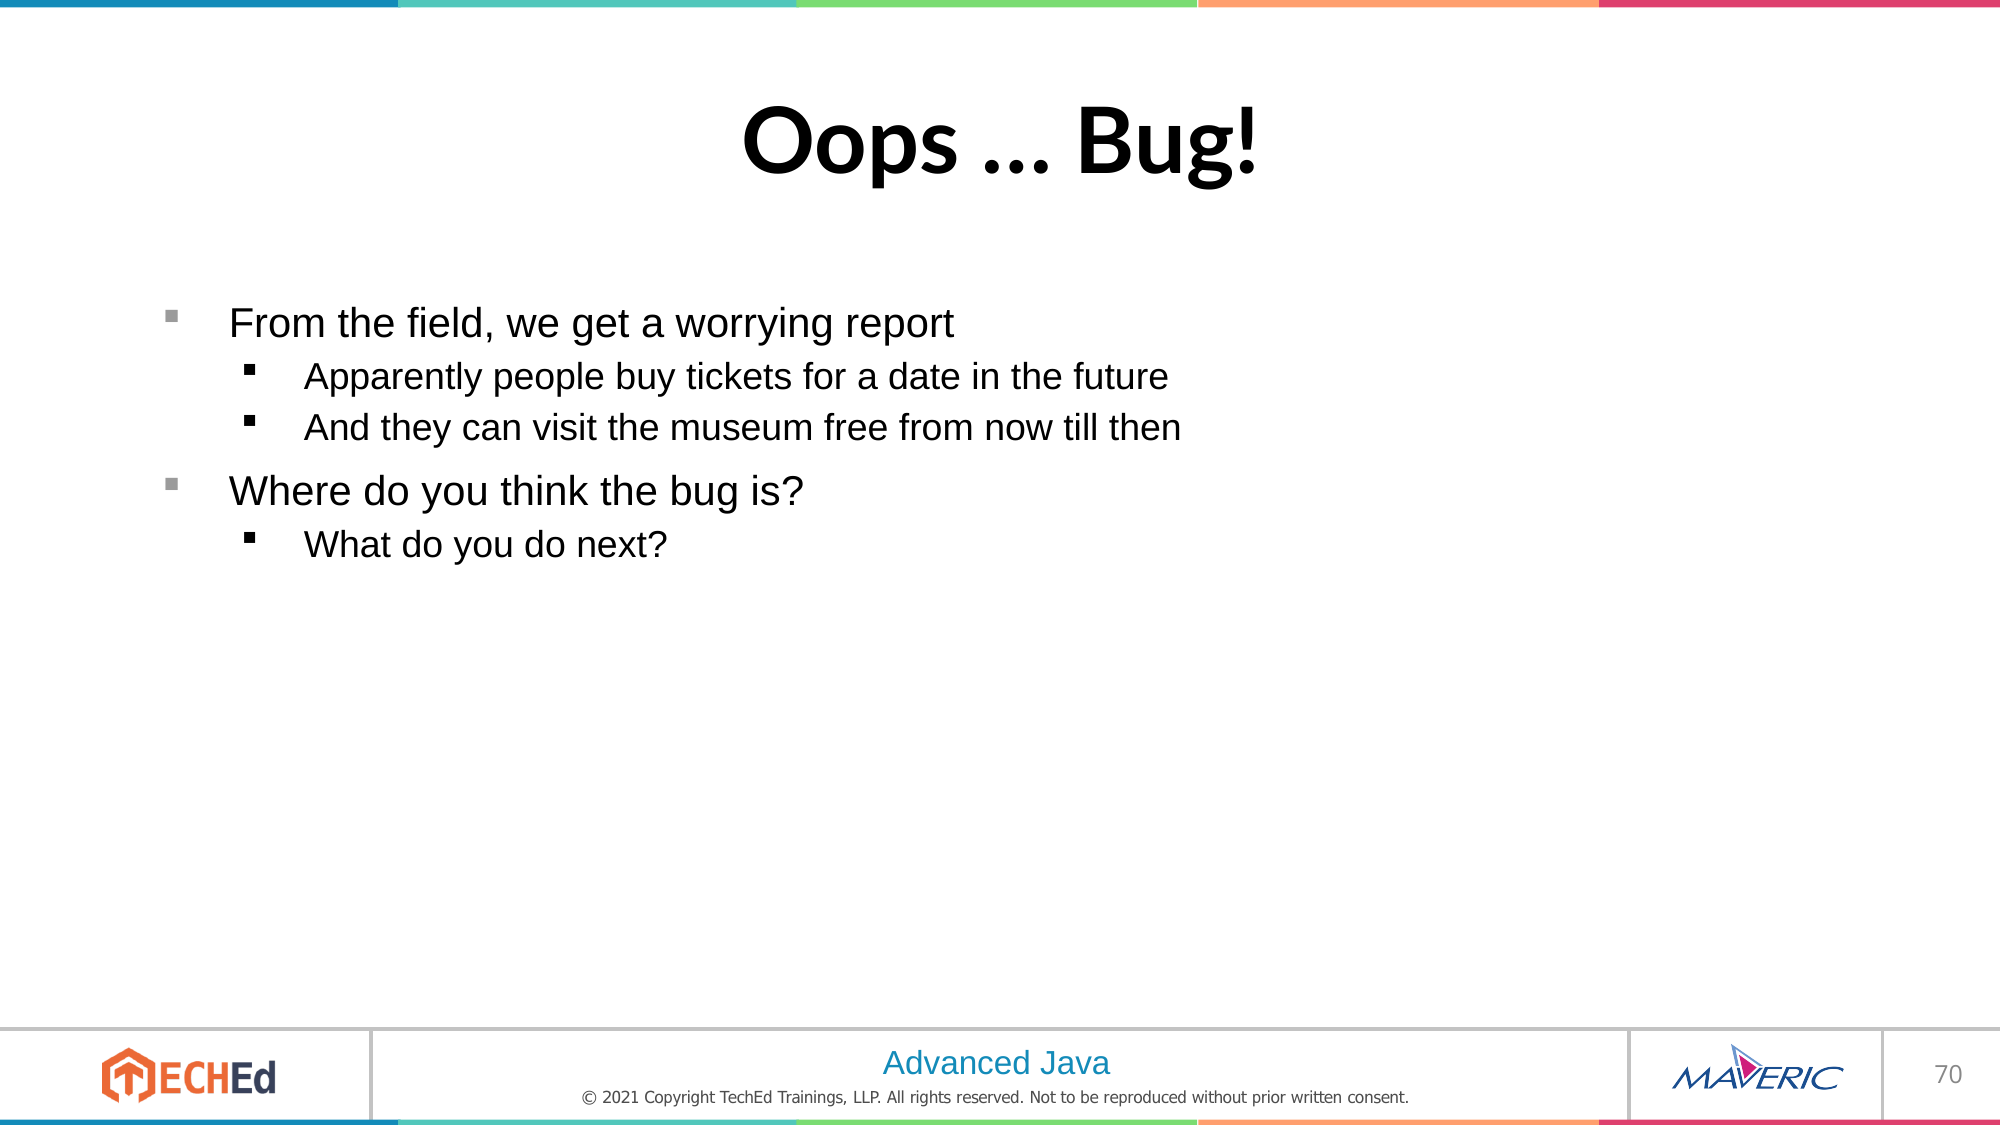

# Oops … Bug!
From the field, we get a worrying report
Apparently people buy tickets for a date in the future
And they can visit the museum free from now till then
Where do you think the bug is?
What do you do next?